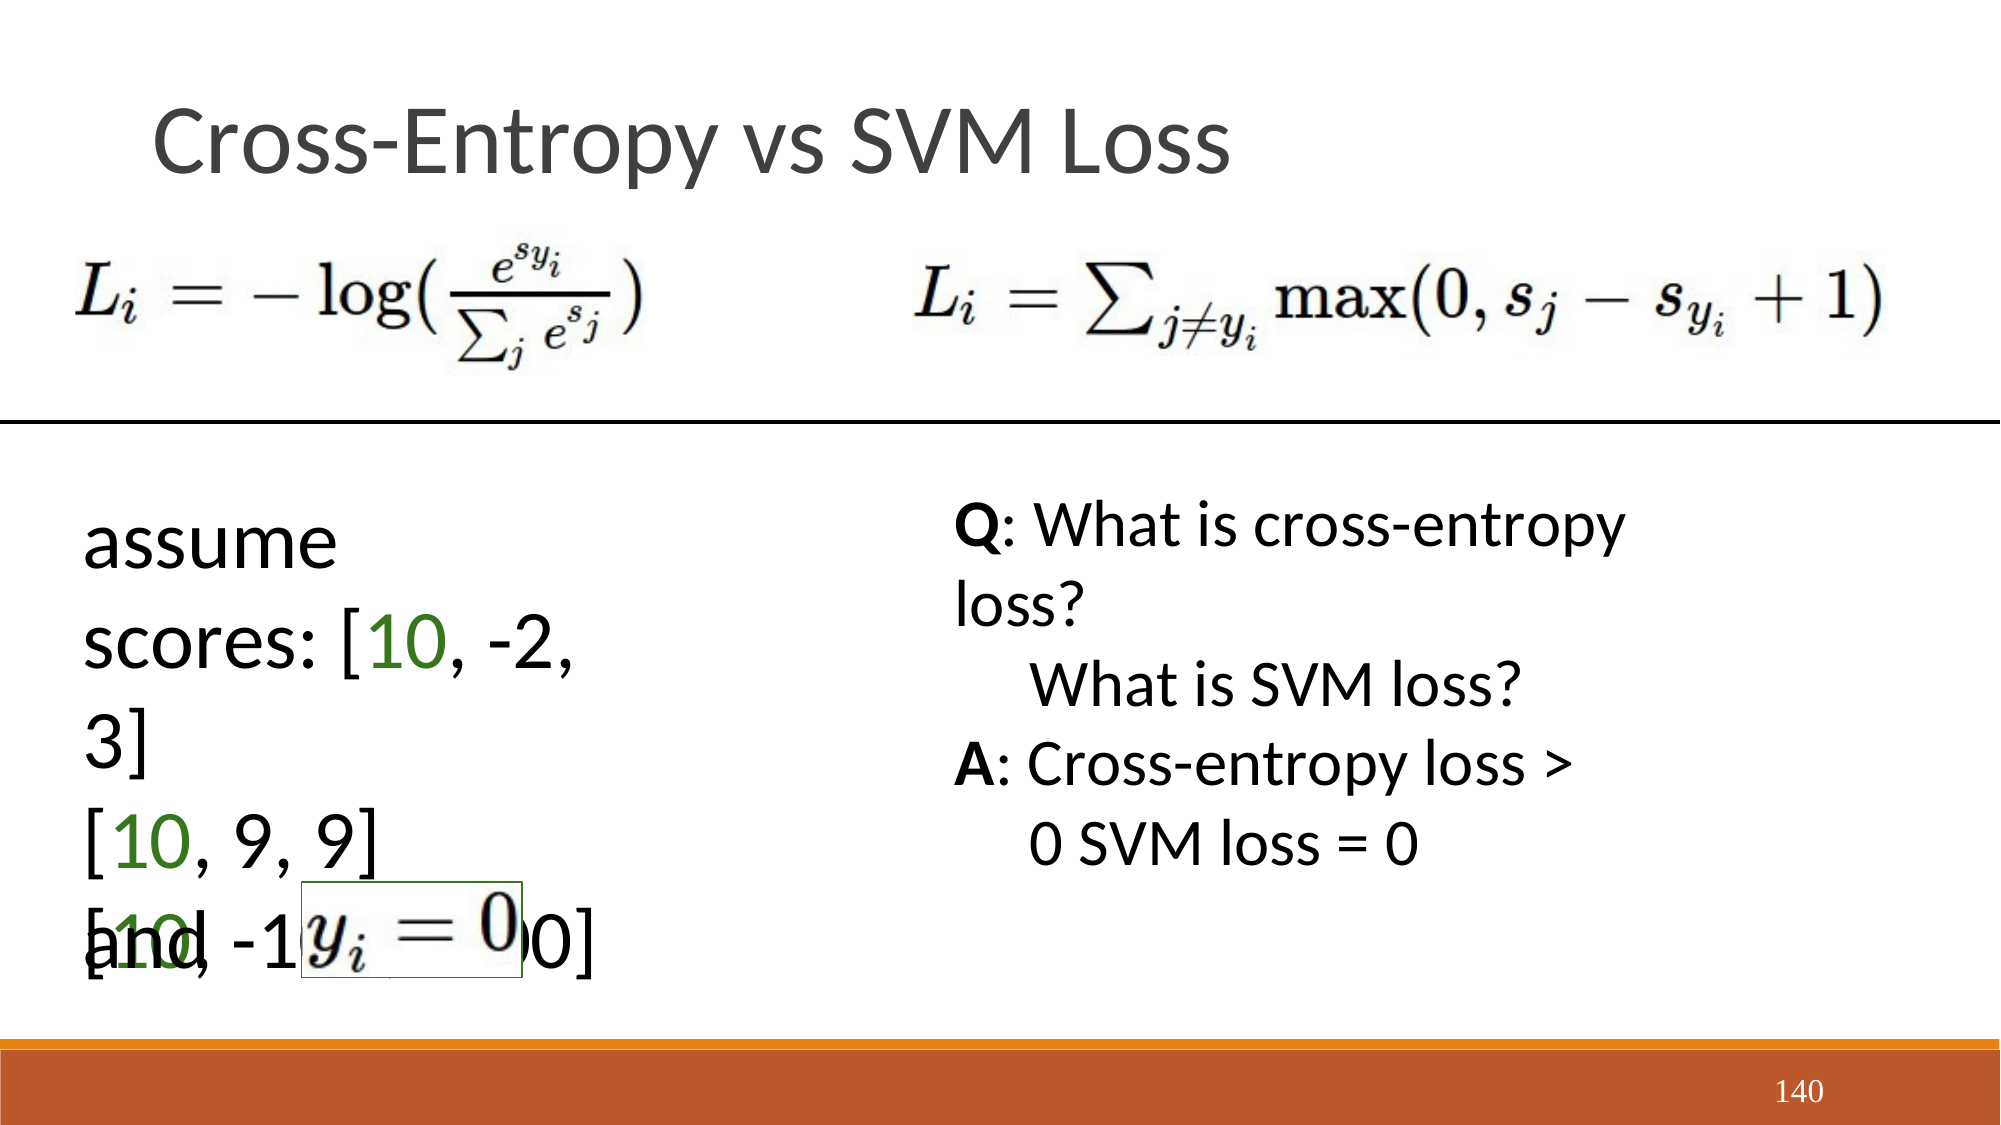

Cross-Entropy vs SVM Loss

Q: What is cross-entropy loss?
What is SVM loss?
assume scores: [10, -2, 3]
[10, 9, 9]
[10, -100, -100]
A: Cross-entropy loss > 0 SVM loss = 0

and
140